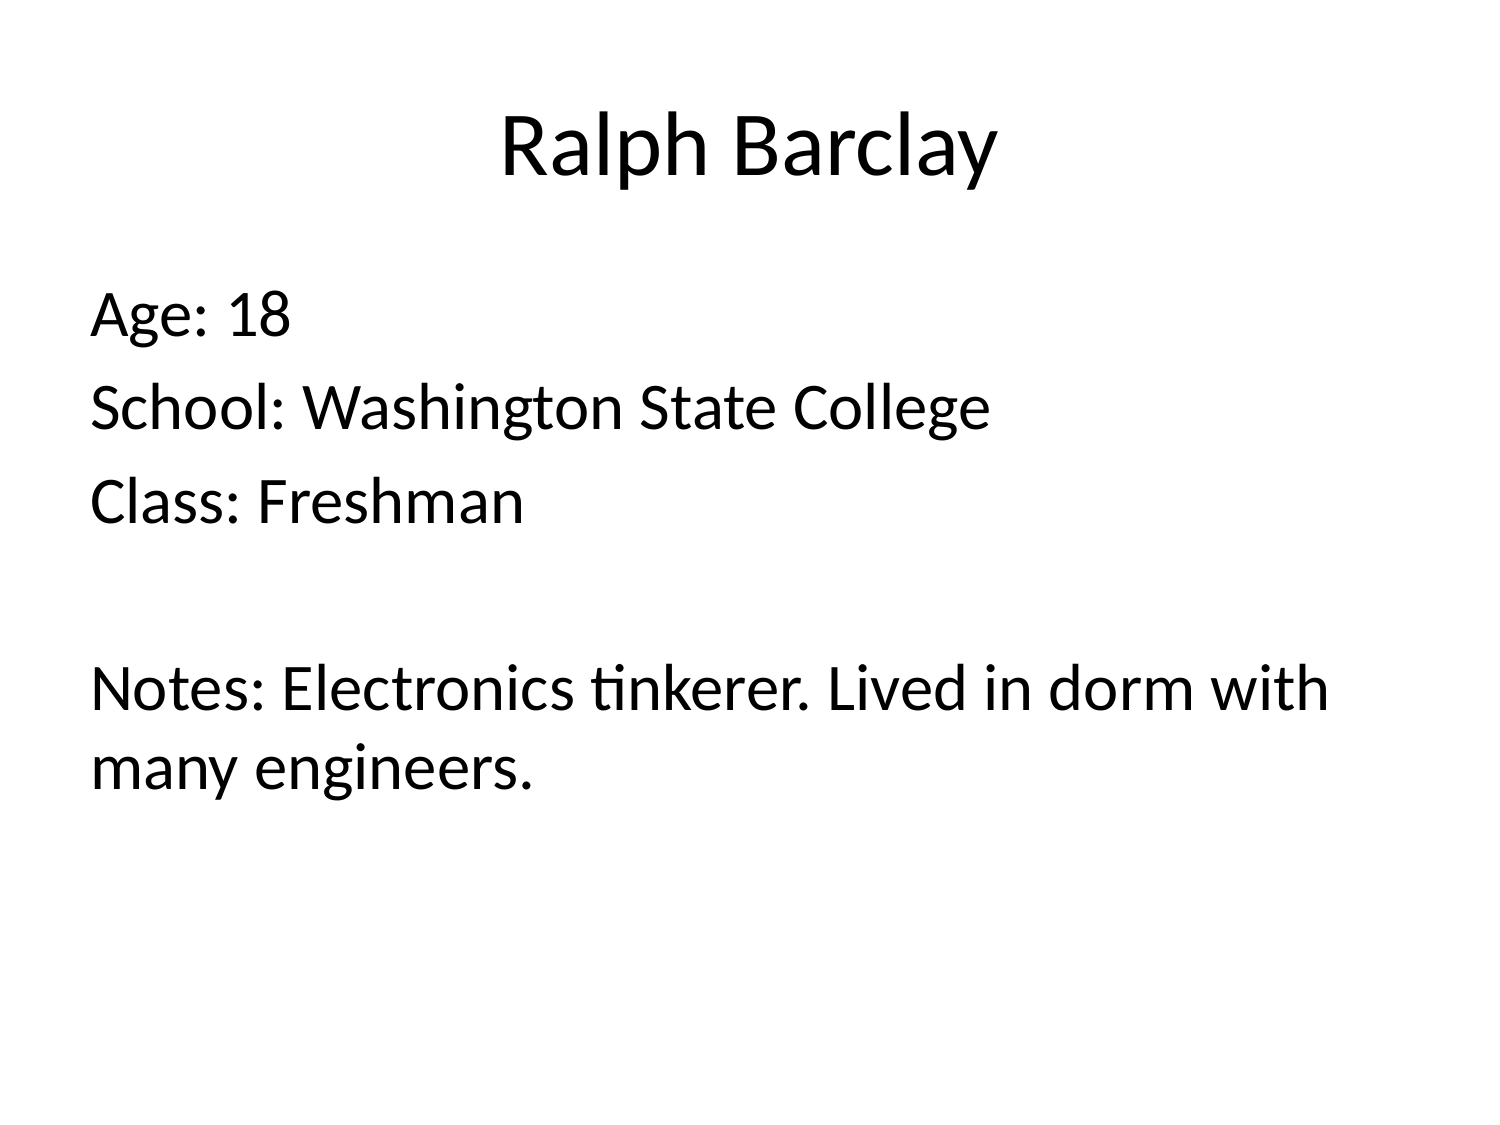

# Ralph Barclay
Age: 18
School: Washington State College
Class: Freshman

Notes: Electronics tinkerer. Lived in dorm with many engineers.